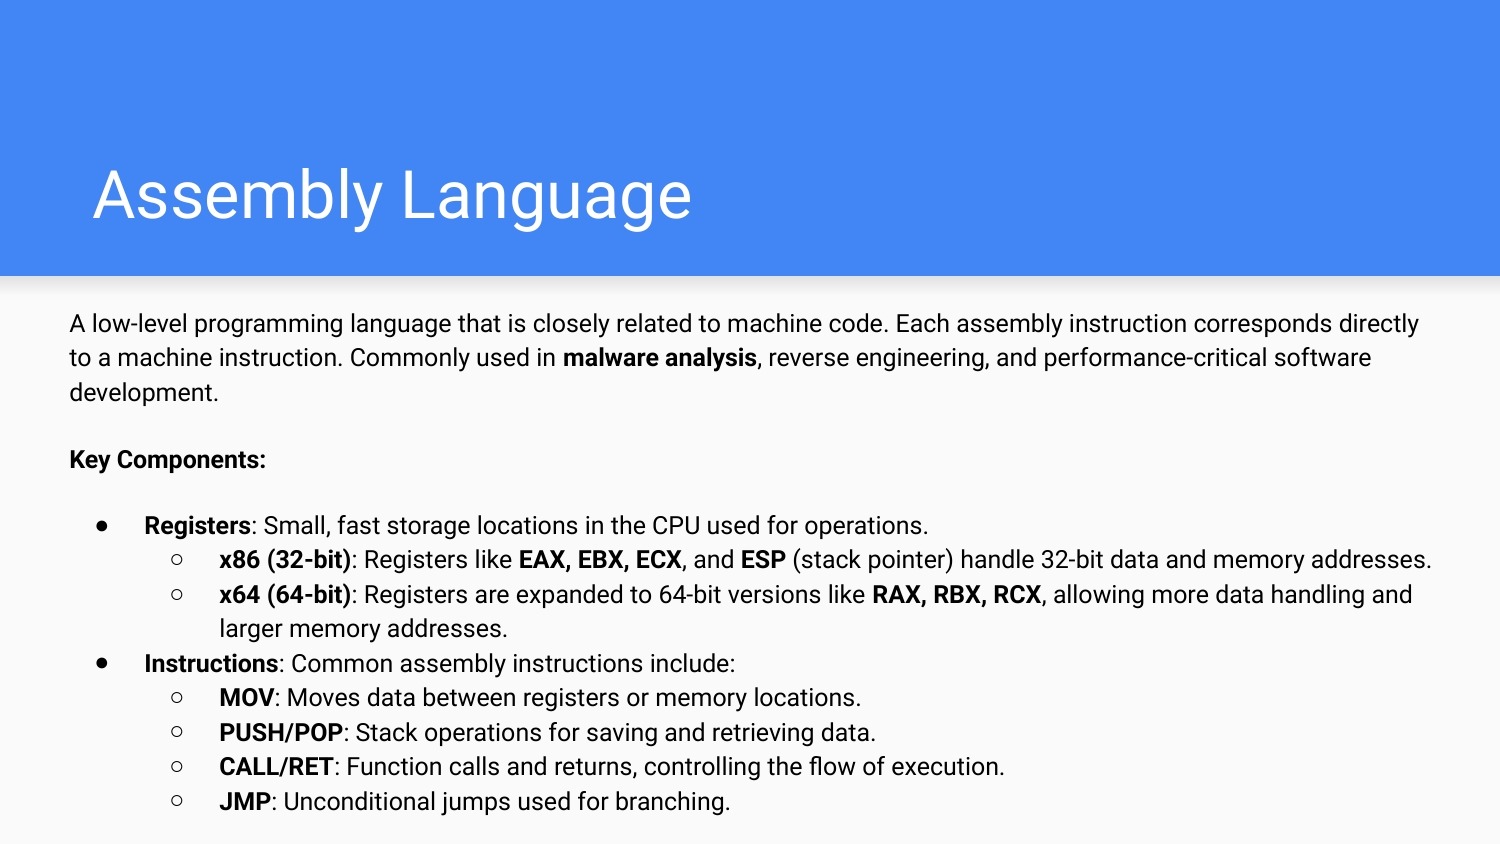

# Assembly Language
A low-level programming language that is closely related to machine code. Each assembly instruction corresponds directly to a machine instruction. Commonly used in malware analysis, reverse engineering, and performance-critical software development.
Key Components:
Registers: Small, fast storage locations in the CPU used for operations.
x86 (32-bit): Registers like EAX, EBX, ECX, and ESP (stack pointer) handle 32-bit data and memory addresses.
x64 (64-bit): Registers are expanded to 64-bit versions like RAX, RBX, RCX, allowing more data handling and larger memory addresses.
Instructions: Common assembly instructions include:
MOV: Moves data between registers or memory locations.
PUSH/POP: Stack operations for saving and retrieving data.
CALL/RET: Function calls and returns, controlling the flow of execution.
JMP: Unconditional jumps used for branching.